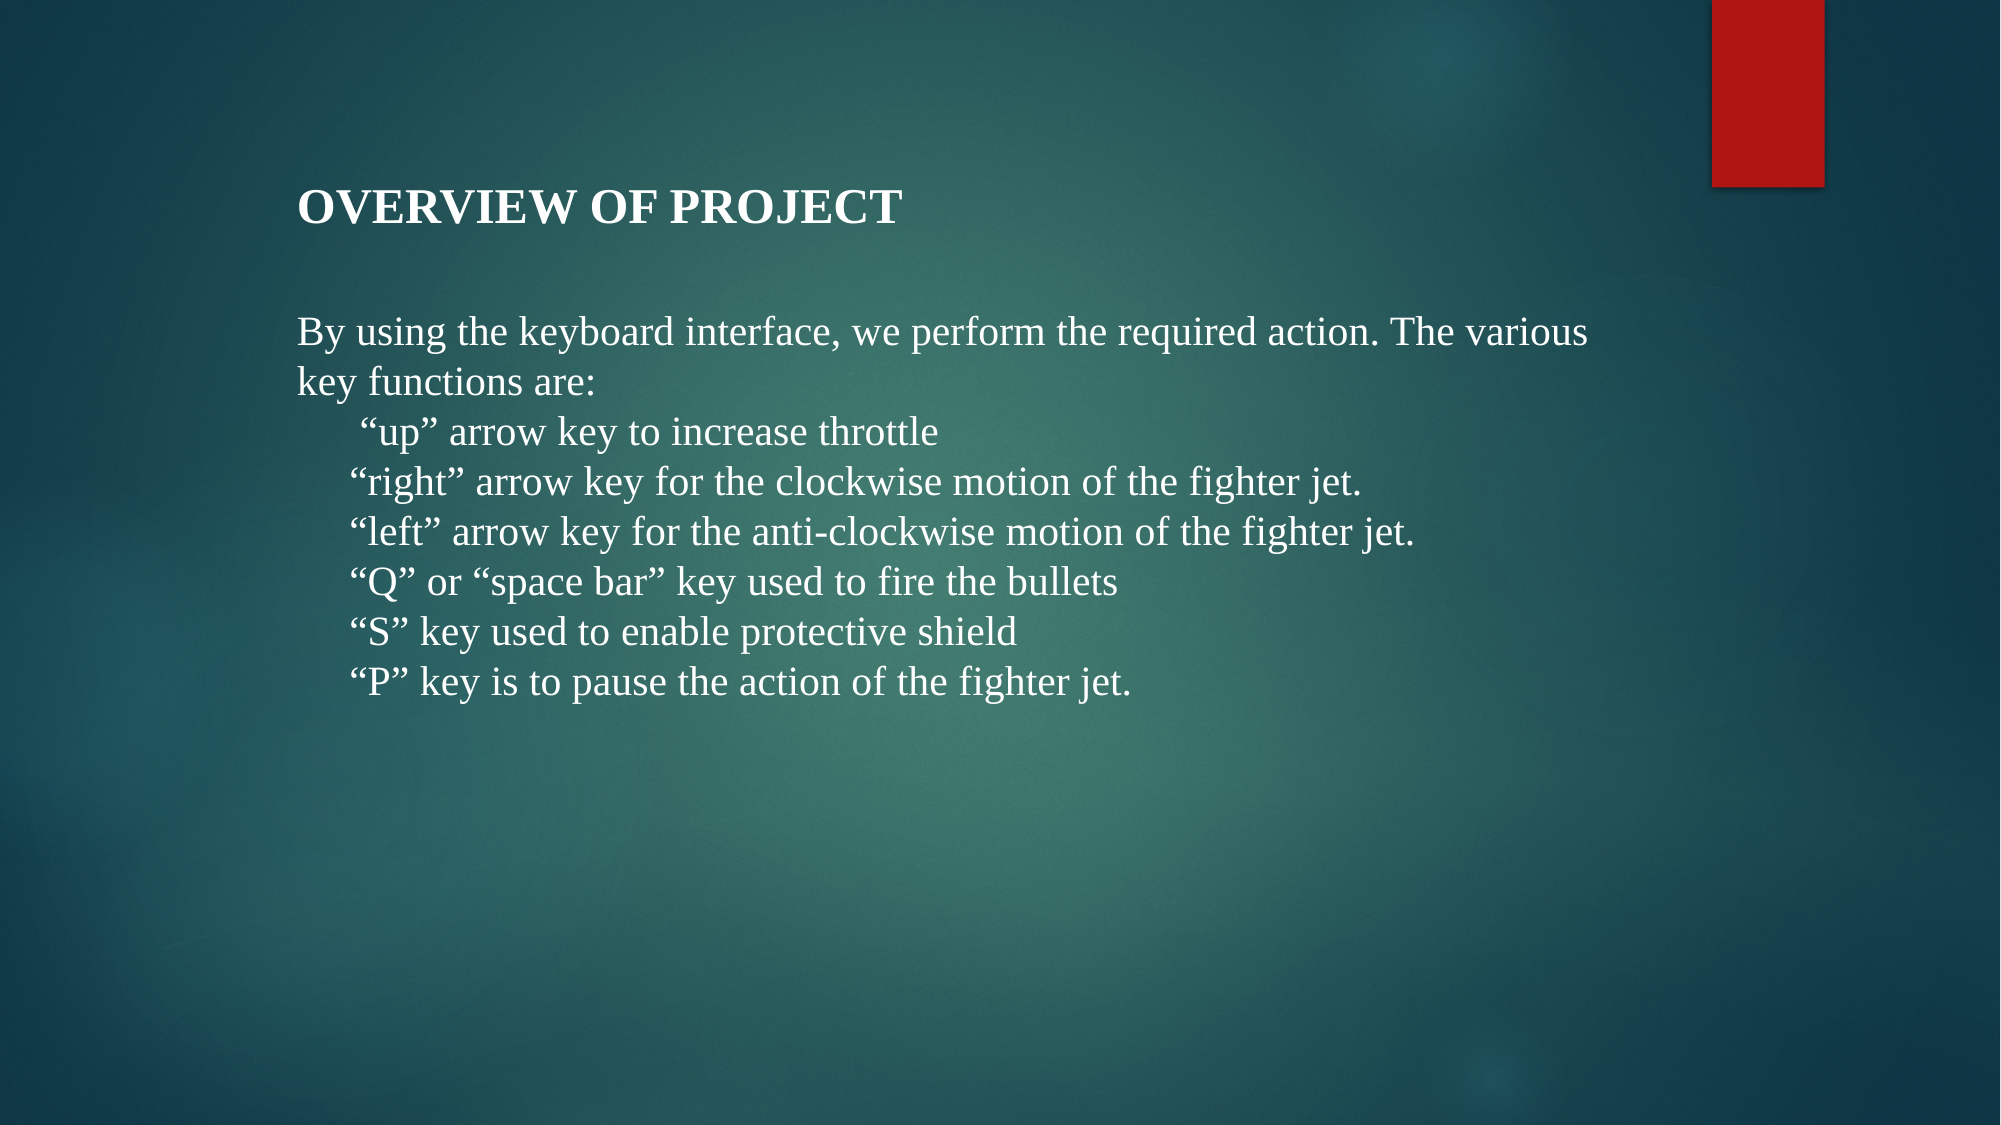

OVERVIEW OF PROJECT

By using the keyboard interface, we perform the required action. The various key functions are:
      “up” arrow key to increase throttle
     “right” arrow key for the clockwise motion of the fighter jet.
     “left” arrow key for the anti-clockwise motion of the fighter jet.
     “Q” or “space bar” key used to fire the bullets
     “S” key used to enable protective shield
     “P” key is to pause the action of the fighter jet.